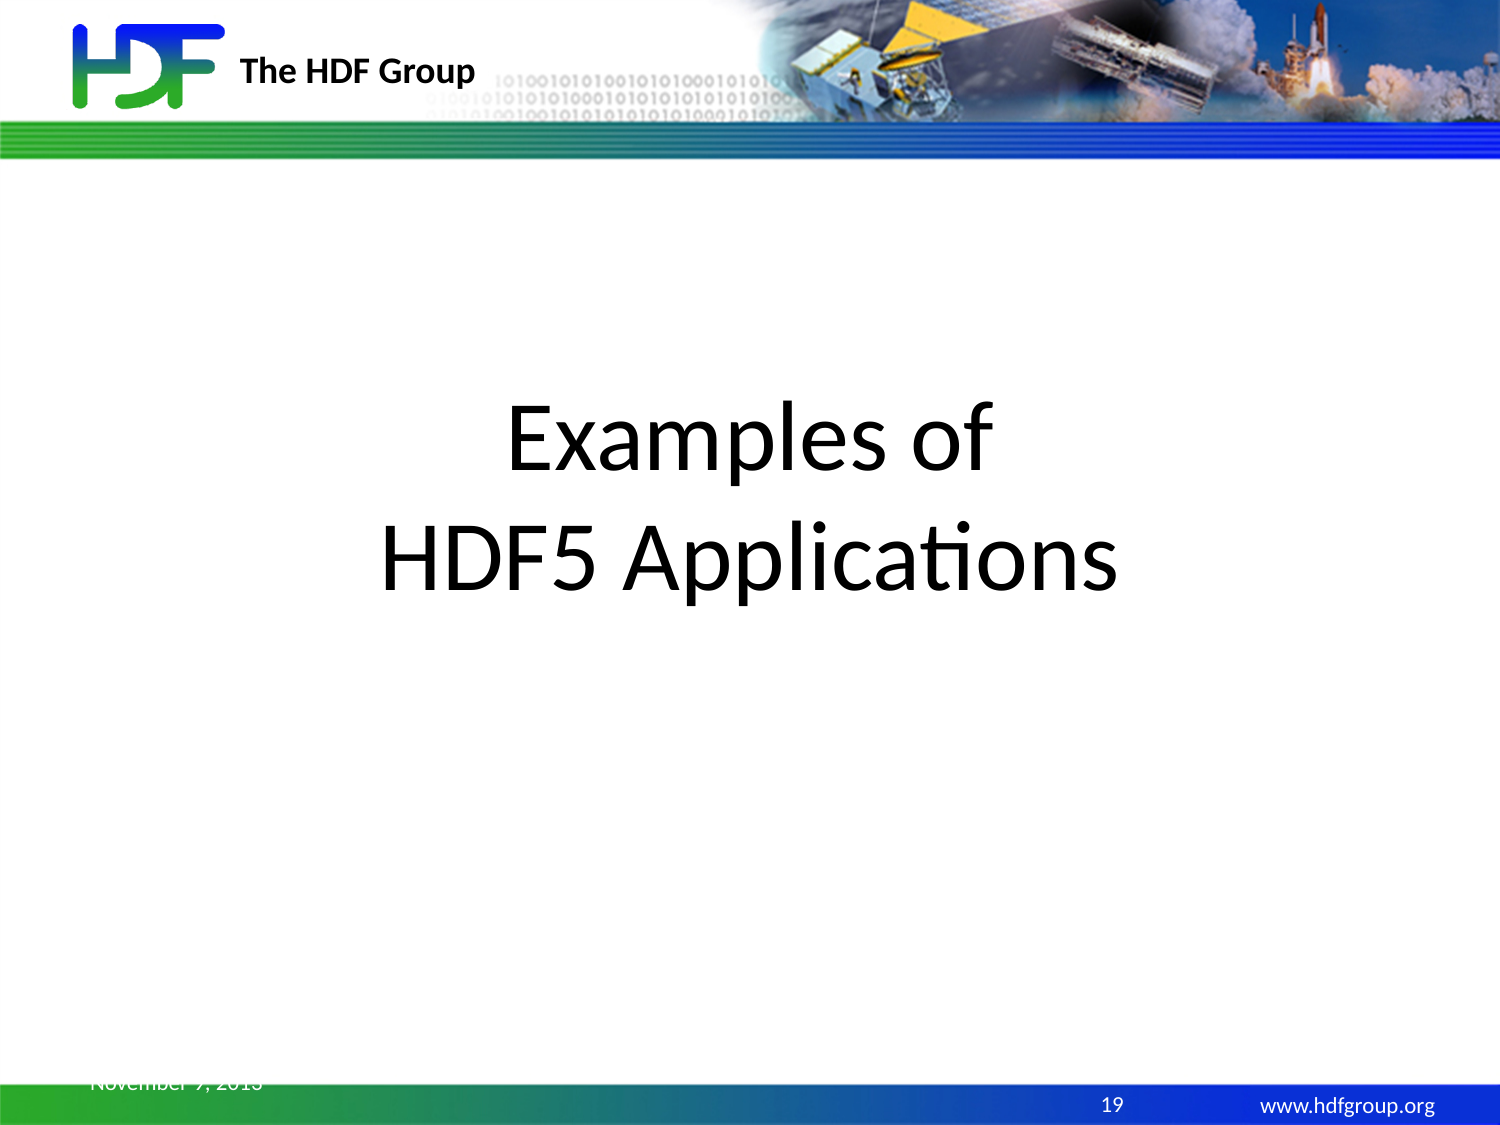

# Examples of HDF5 Applications

November 9, 2013
19